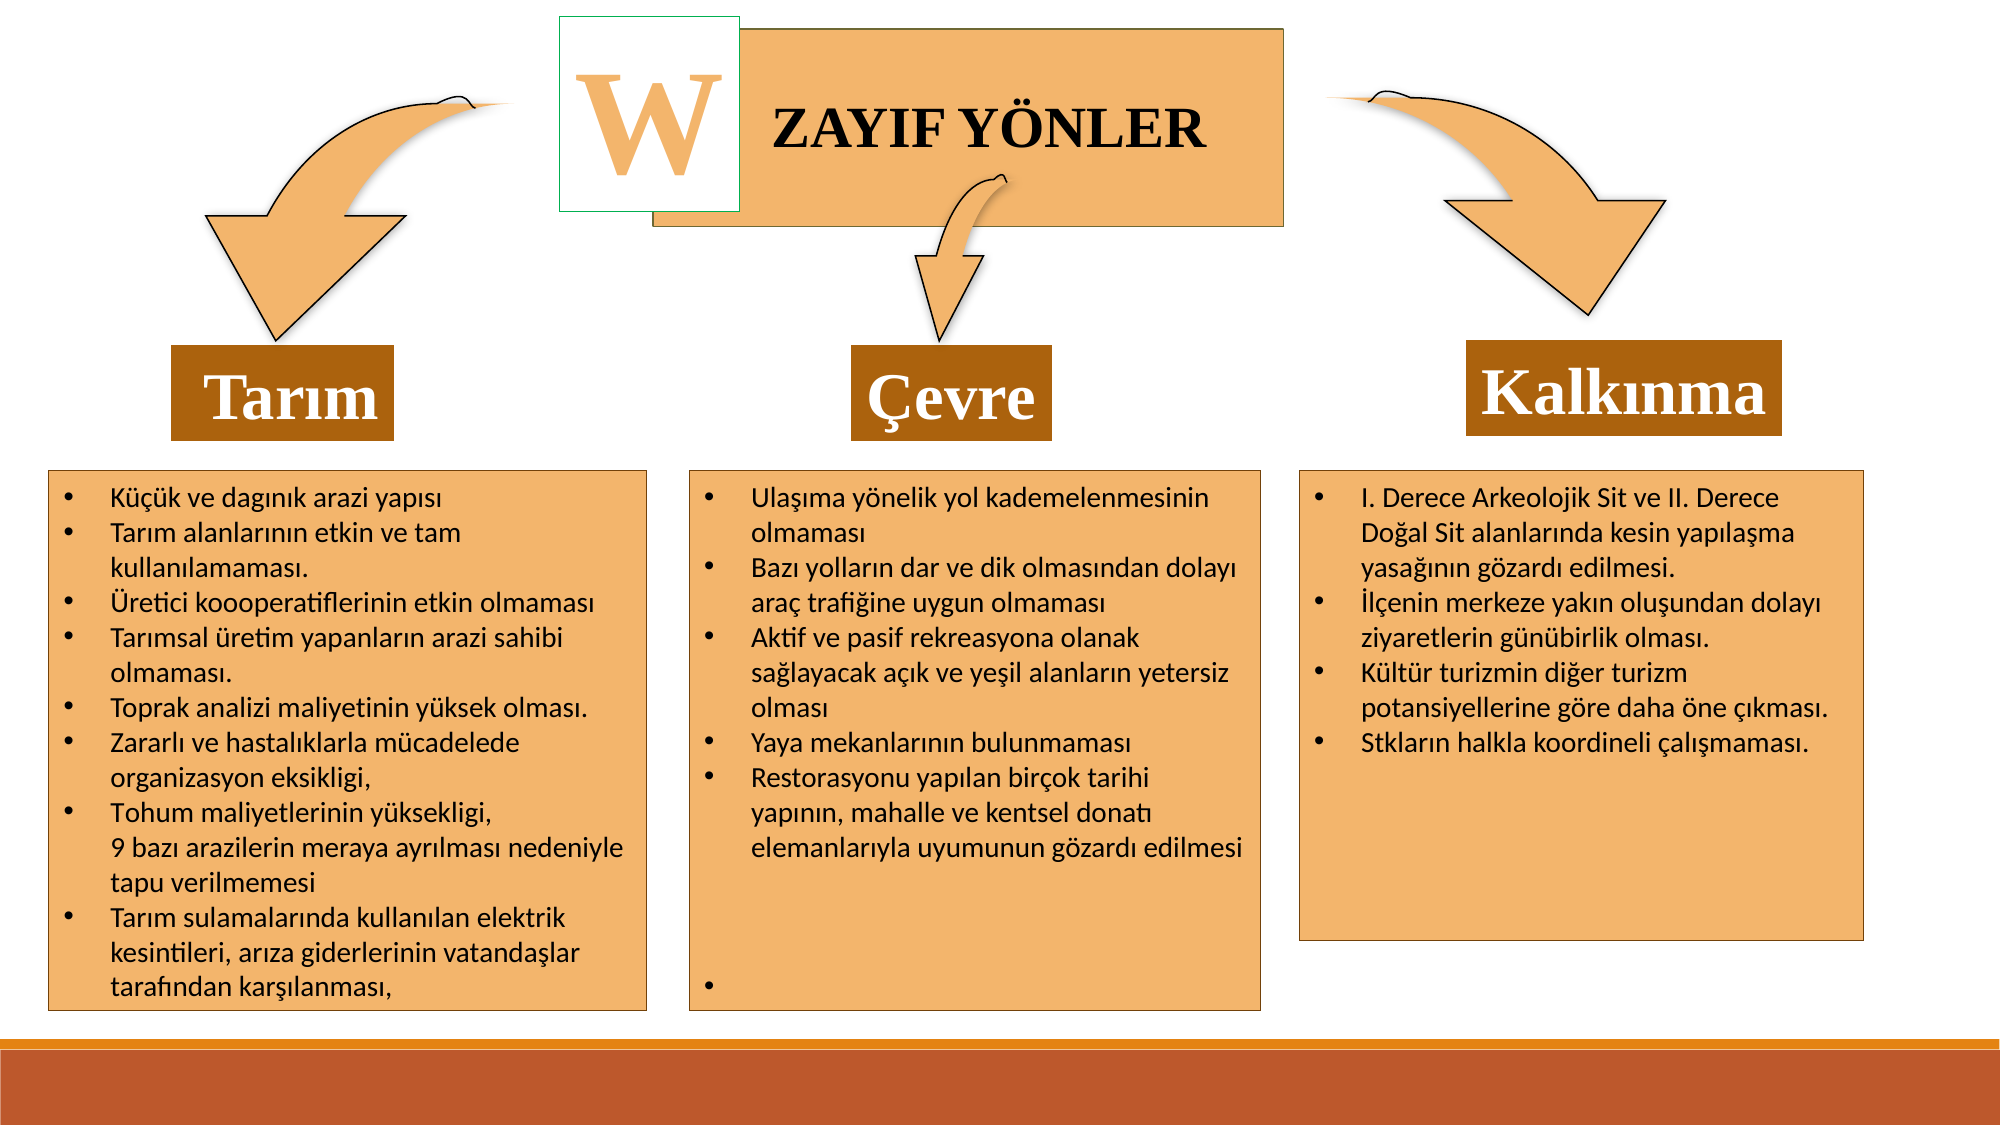

W

 ZAYIF YÖNLER

Kalkınma
 Tarım
Çevre
Ulaşıma yönelik yol kademelenmesinin olmaması
Bazı yolların dar ve dik olmasından dolayı araç trafiğine uygun olmaması
Aktif ve pasif rekreasyona olanak sağlayacak açık ve yeşil alanların yetersiz olması
Yaya mekanlarının bulunmaması
Restorasyonu yapılan birçok tarihi yapının, mahalle ve kentsel donatı elemanlarıyla uyumunun gözardı edilmesi

Küçük ve dagınık arazi yapısı
Tarım alanlarının etkin ve tam kullanılamaması.
Üretici koooperatiflerinin etkin olmaması
Tarımsal üretim yapanların arazi sahibi olmaması.
Toprak analizi maliyetinin yüksek olması.
Zararlı ve hastalıklarla mücadelede organizasyon eksikligi,
Tohum maliyetlerinin yüksekligi,
9 bazı arazilerin meraya ayrılması nedeniyle tapu verilmemesi
Tarım sulamalarında kullanılan elektrik kesintileri, arıza giderlerinin vatandaşlar tarafından karşılanması,
I. Derece Arkeolojik Sit ve II. Derece Doğal Sit alanlarında kesin yapılaşma yasağının gözardı edilmesi.
İlçenin merkeze yakın oluşundan dolayı ziyaretlerin günübirlik olması.
Kültür turizmin diğer turizm potansiyellerine göre daha öne çıkması.
Stkların halkla koordineli çalışmaması.